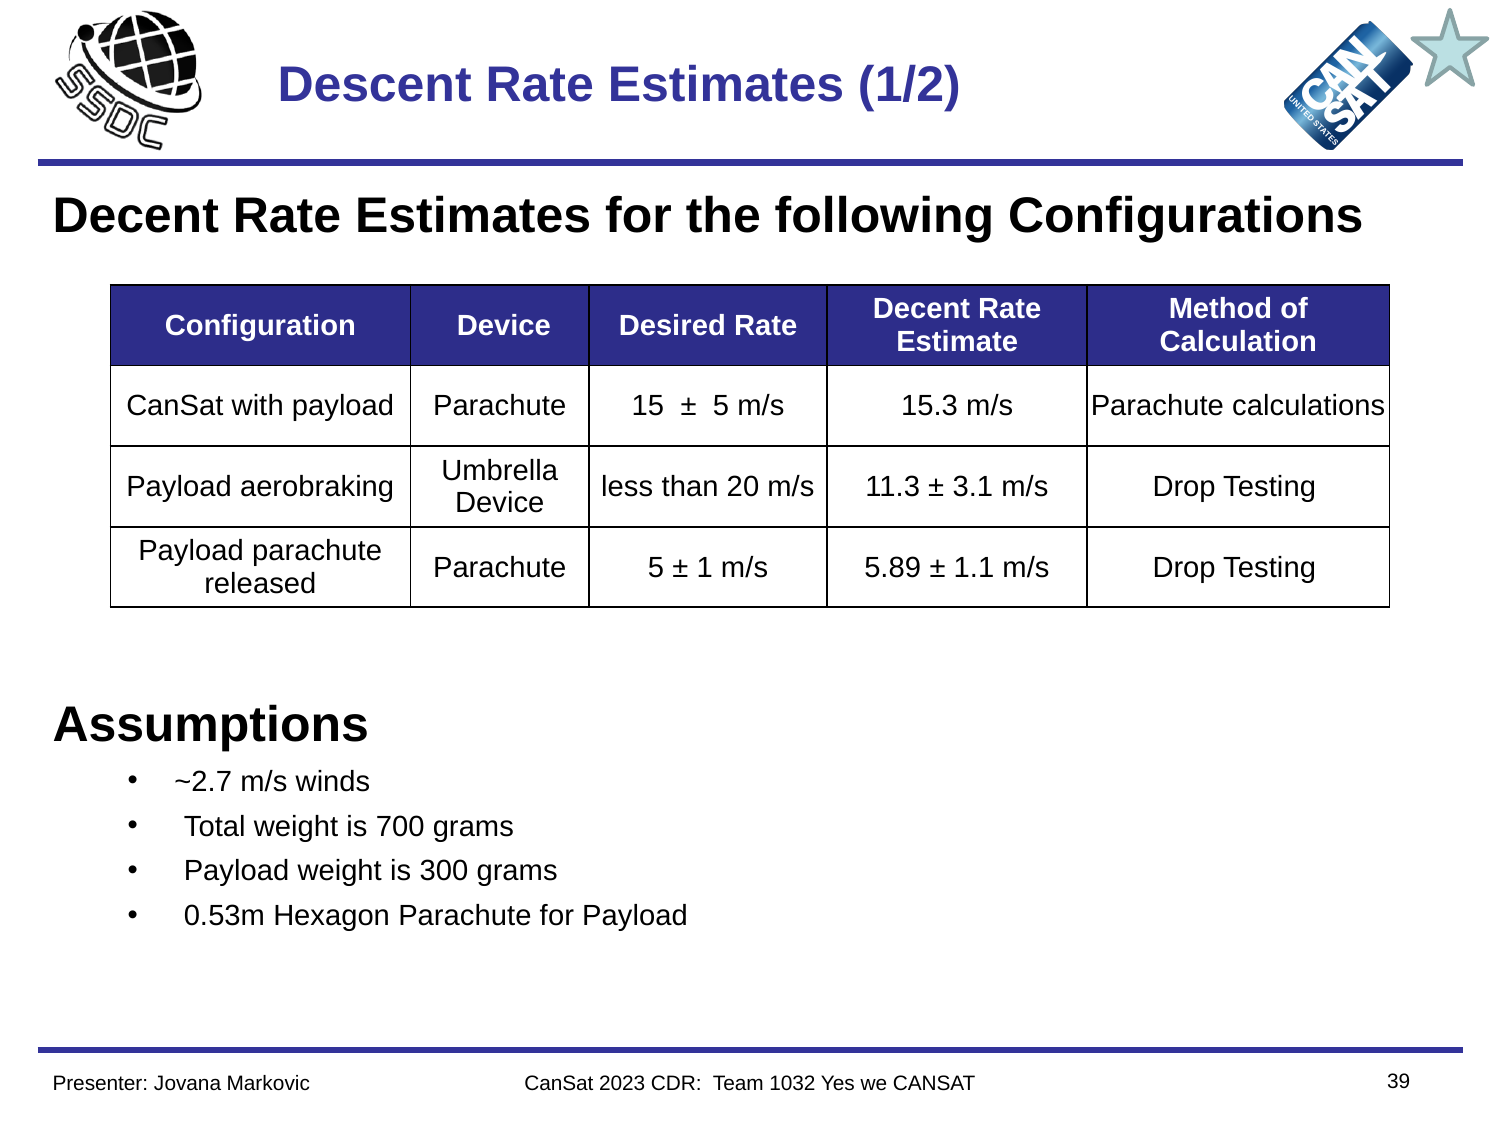

# Descent Rate Estimates (1/2)
Decent Rate Estimates for the following Configurations

Assumptions
~2.7 m/s winds
Total weight is 700 grams
Payload weight is 300 grams
0.53m Hexagon Parachute for Payload

| Configuration | Device | Desired Rate | Decent Rate Estimate | Method of Calculation |
| --- | --- | --- | --- | --- |
| CanSat with payload | Parachute | 15  ±  5 m/s | 15.3 m/s | Parachute calculations |
| Payload aerobraking | Umbrella Device | less than 20 m/s | 11.3 ± 3.1 m/s | Drop Testing |
| Payload parachute released | Parachute | 5 ± 1 m/s | 5.89 ± 1.1 m/s | Drop Testing |
39
Presenter: Jovana Markovic
CanSat 2023 CDR:  Team 1032 Yes we CANSAT